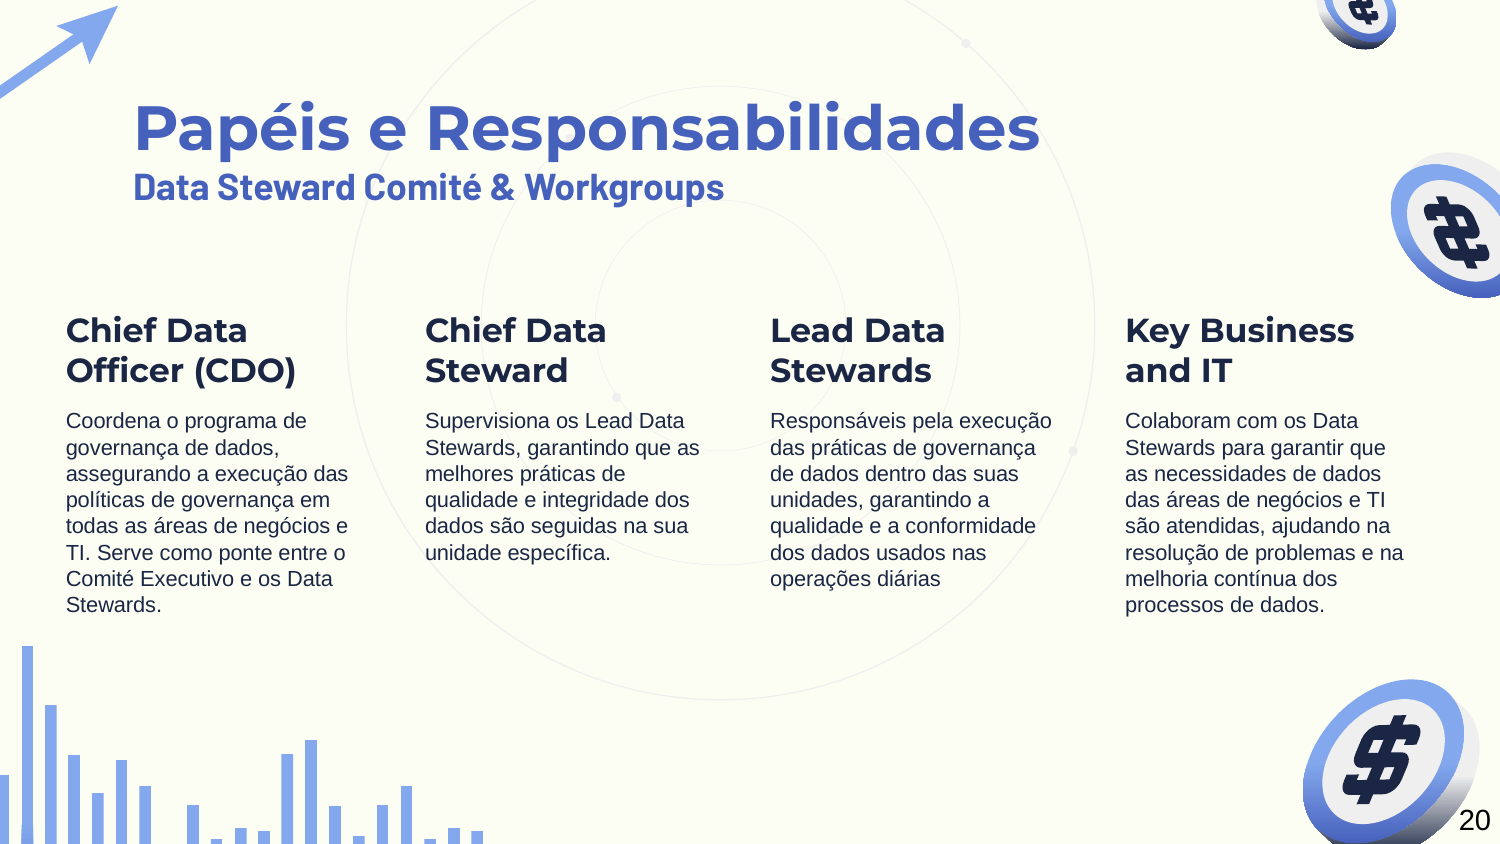

# Papéis e Responsabilidades Data Steward Comité & Workgroups
Chief Data Officer (CDO)
Chief Data
Steward
Lead Data
Stewards
Key Business
and IT
Coordena o programa de governança de dados, assegurando a execução das políticas de governança em todas as áreas de negócios e TI. Serve como ponte entre o Comité Executivo e os Data Stewards.
Supervisiona os Lead Data Stewards, garantindo que as melhores práticas de qualidade e integridade dos dados são seguidas na sua unidade específica.
Responsáveis pela execução das práticas de governança de dados dentro das suas unidades, garantindo a qualidade e a conformidade dos dados usados nas operações diárias
Colaboram com os Data Stewards para garantir que as necessidades de dados das áreas de negócios e TI são atendidas, ajudando na resolução de problemas e na melhoria contínua dos processos de dados.
20